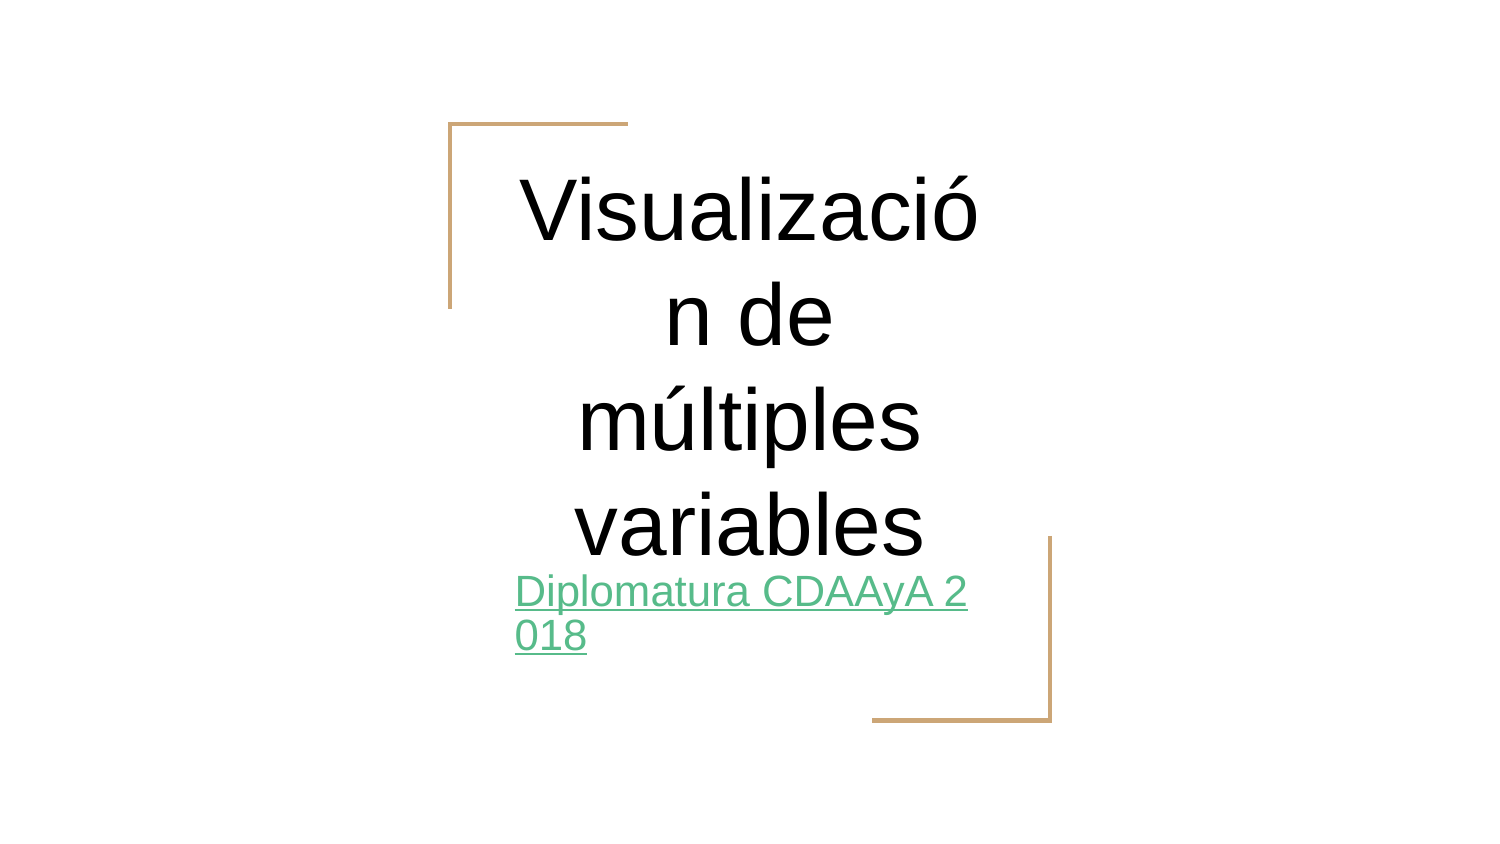

# Visualización de múltiples variables
Diplomatura CDAAyA 2018